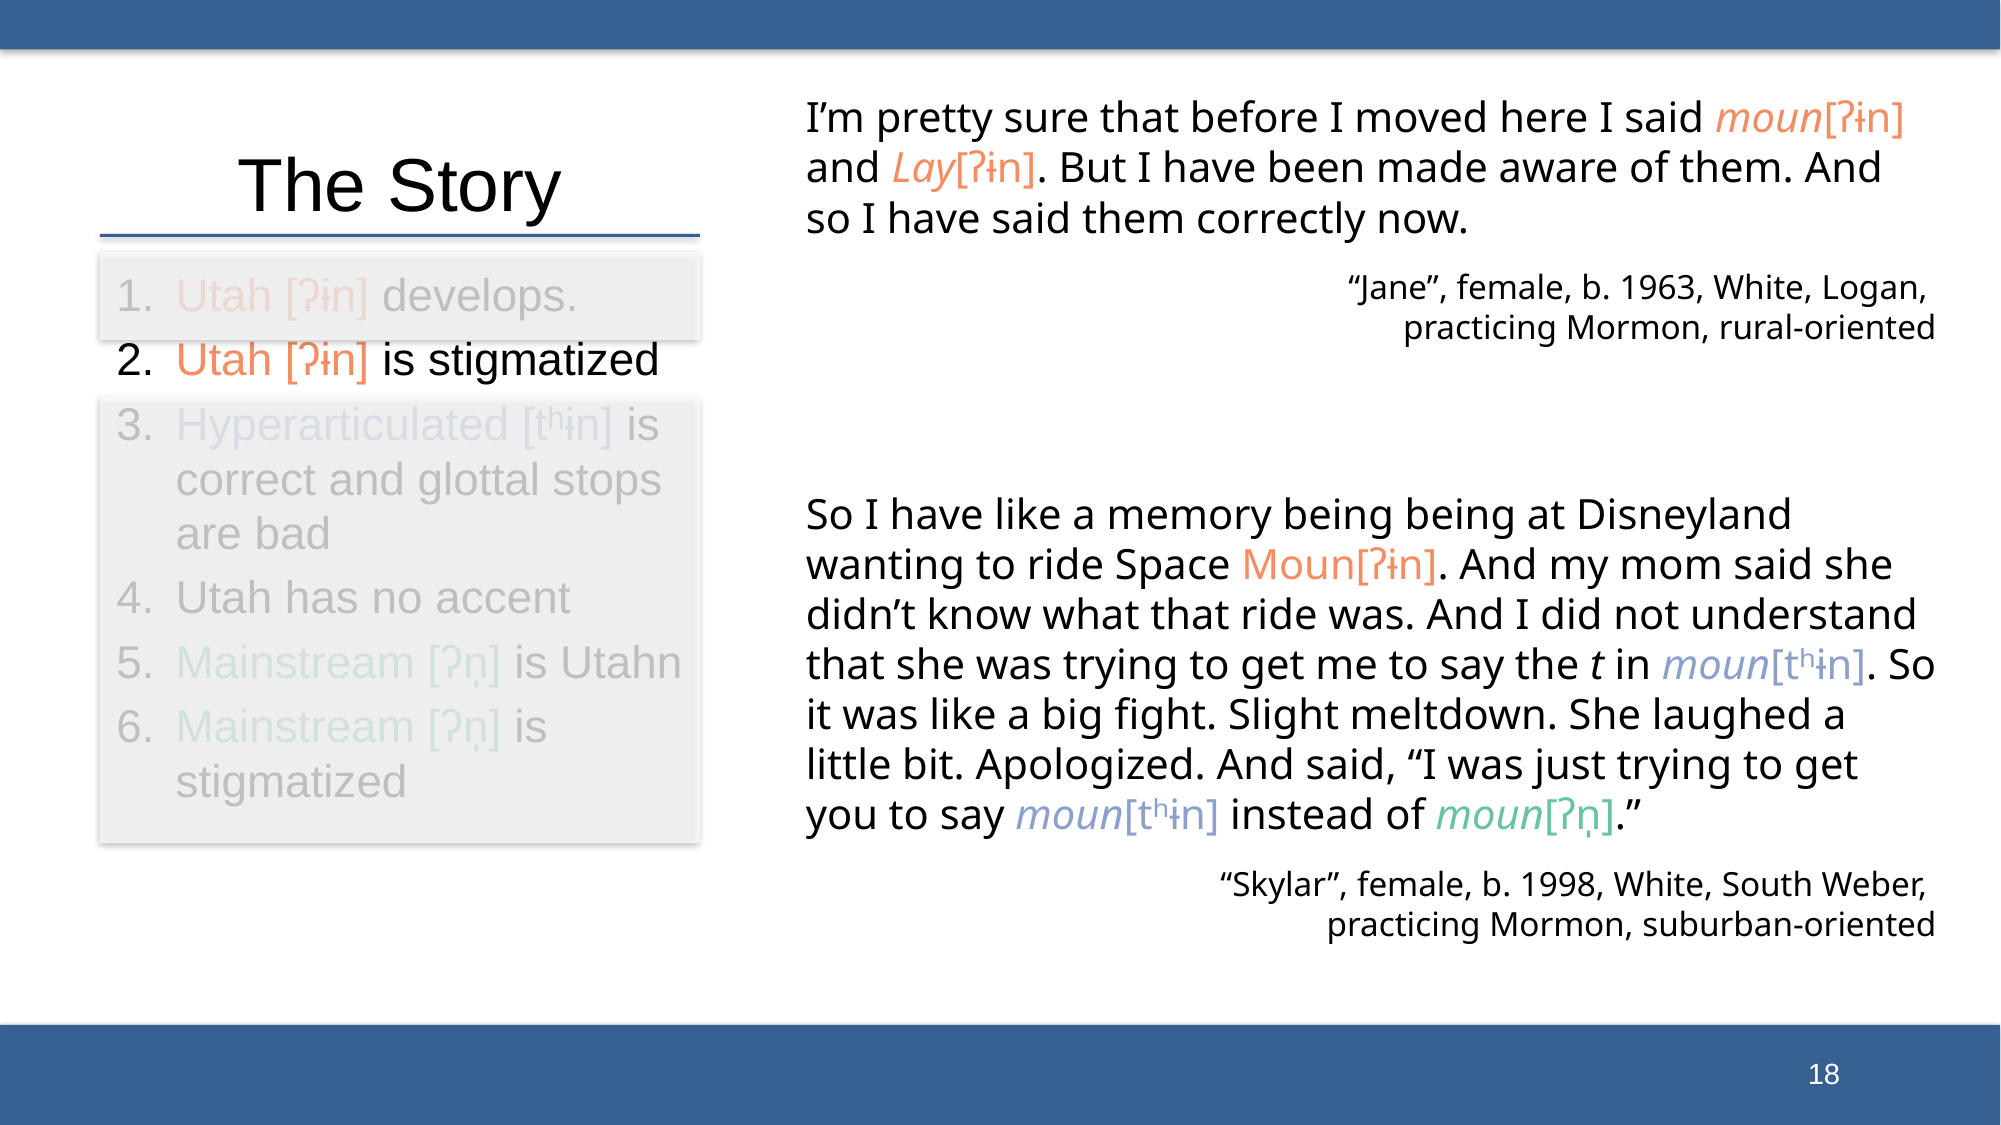

# The Story
I’m pretty sure that before I moved here I said moun[ʔɨn] and Lay[ʔɨn]. But I have been made aware of them. And so I have said them correctly now.

“Jane”, female, b. 1963, White, Logan,
practicing Mormon, rural-oriented

 Utah [ʔɨn] develops.
 Utah [ʔɨn] is stigmatized
 Hyperarticulated [tʰɨn] is
 correct and glottal stops
 are bad
 Utah has no accent
 Mainstream [ʔn̩] is Utahn
 Mainstream [ʔn̩] is
 stigmatized

So I have like a memory being being at Disneyland
wanting to ride Space Moun[ʔɨn]. And my mom said she didn’t know what that ride was. And I did not understand that she was trying to get me to say the t in moun[tʰɨn]. So it was like a big fight. Slight meltdown. She laughed a little bit. Apologized. And said, “I was just trying to get you to say moun[tʰɨn] instead of moun[ʔn̩].”

“Skylar”, female, b. 1998, White, South Weber,
practicing Mormon, suburban-oriented
18